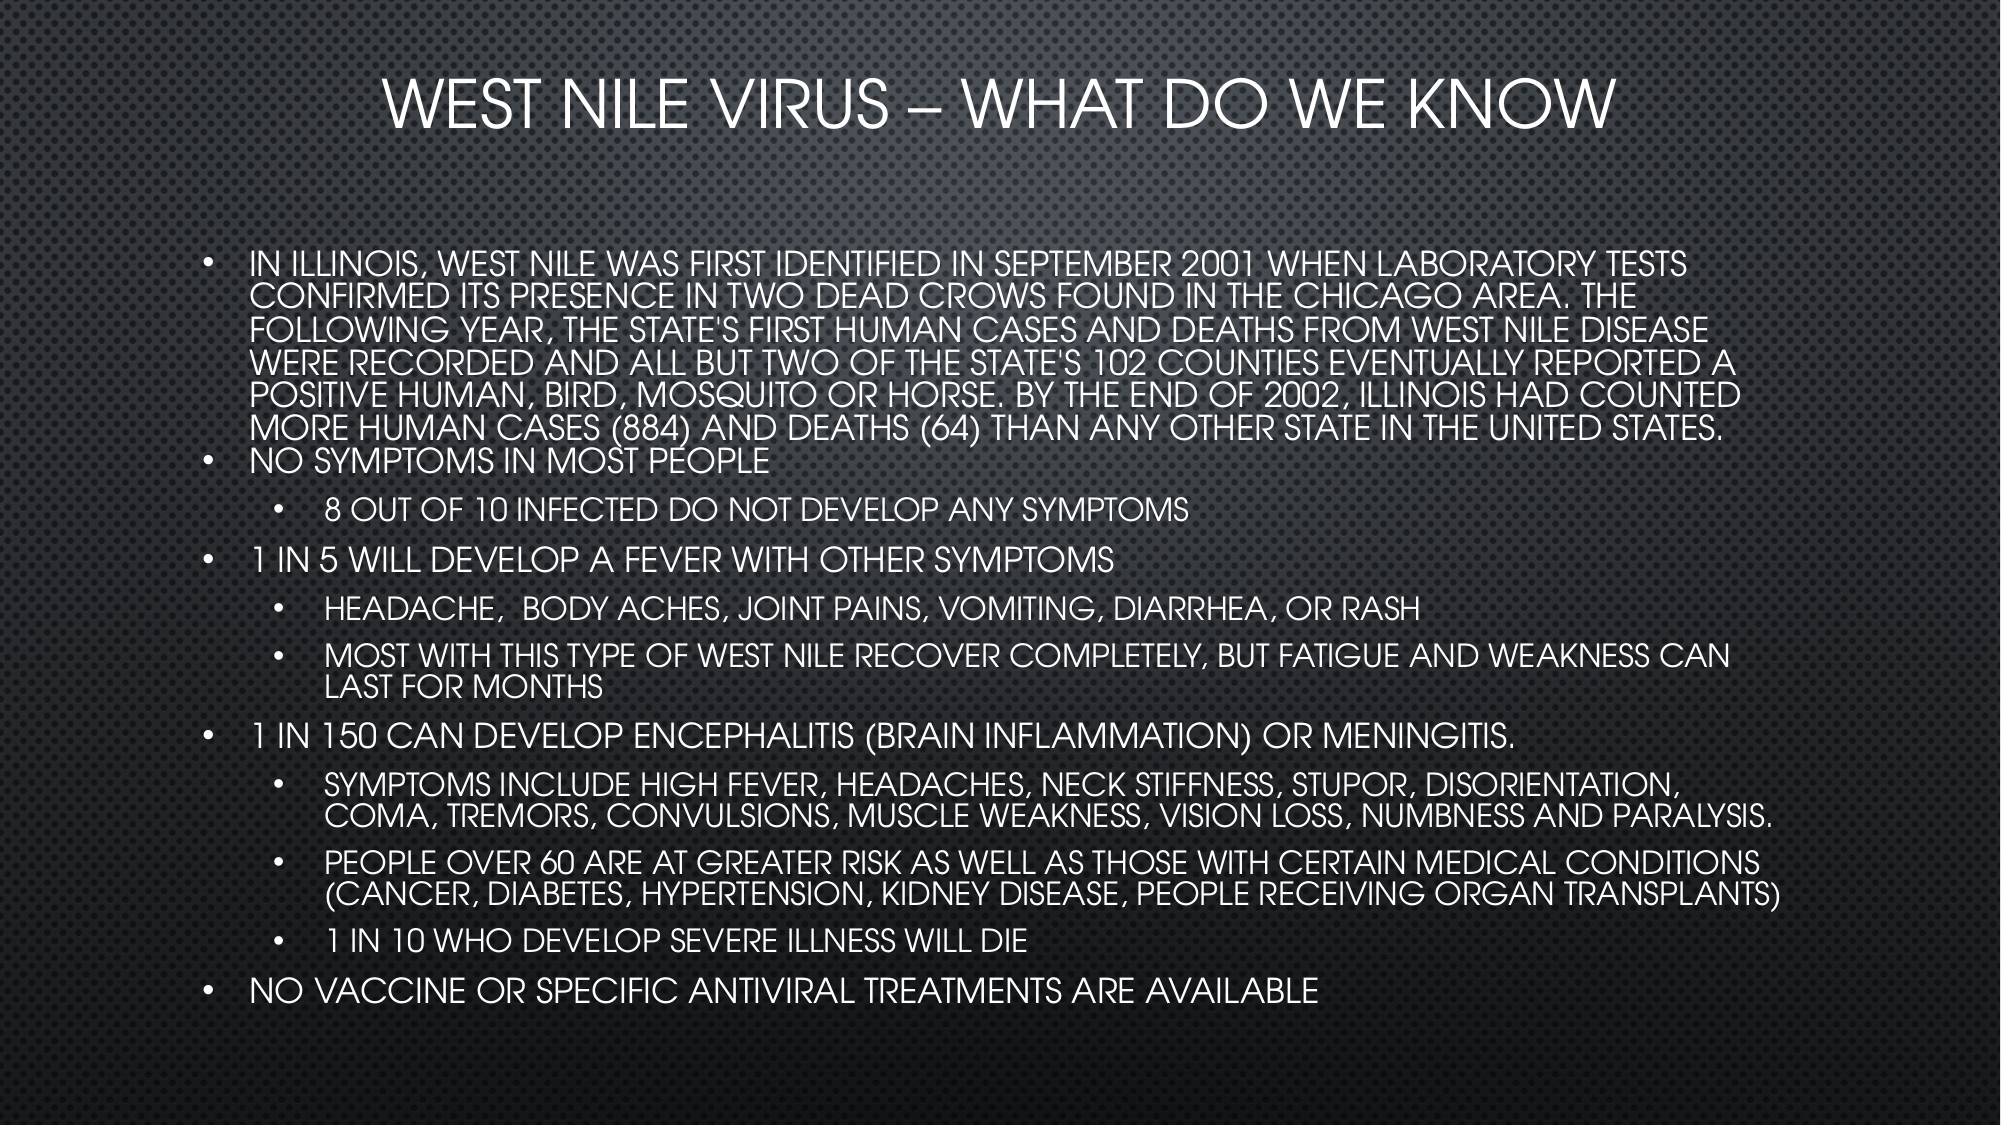

# WEST NILE VIRUS – WHAT DO WE KNOW
In Illinois, West Nile was first identified in September 2001 when laboratory tests confirmed its presence in two dead crows found in the Chicago area. The following year, the state's first human cases and deaths from West Nile disease were recorded and all but two of the state's 102 counties eventually reported a positive human, bird, mosquito or horse. By the end of 2002, Illinois had counted more human cases (884) and deaths (64) than any other state in the United States.
No symptoms in most people
8 out of 10 infected do not develop any symptoms
1 in 5 will develop a fever with other symptoms
headache,  body aches, joint pains, vomiting, diarrhea, or rash
Most with this type of West Nile recover completely, but fatigue and weakness can last for months
1 in 150 can develop encephalitis (brain inflammation) or meningitis.
Symptoms include high fever, headaches, neck stiffness, stupor, disorientation, coma, tremors, convulsions, muscle weakness, vision loss, numbness and paralysis.
People over 60 are at greater risk as well as those with certain medical conditions (cancer, diabetes, hypertension, kidney disease, people receiving organ transplants)
1 in 10 who develop severe illness will die
No vaccine or specific antiviral treatments are available